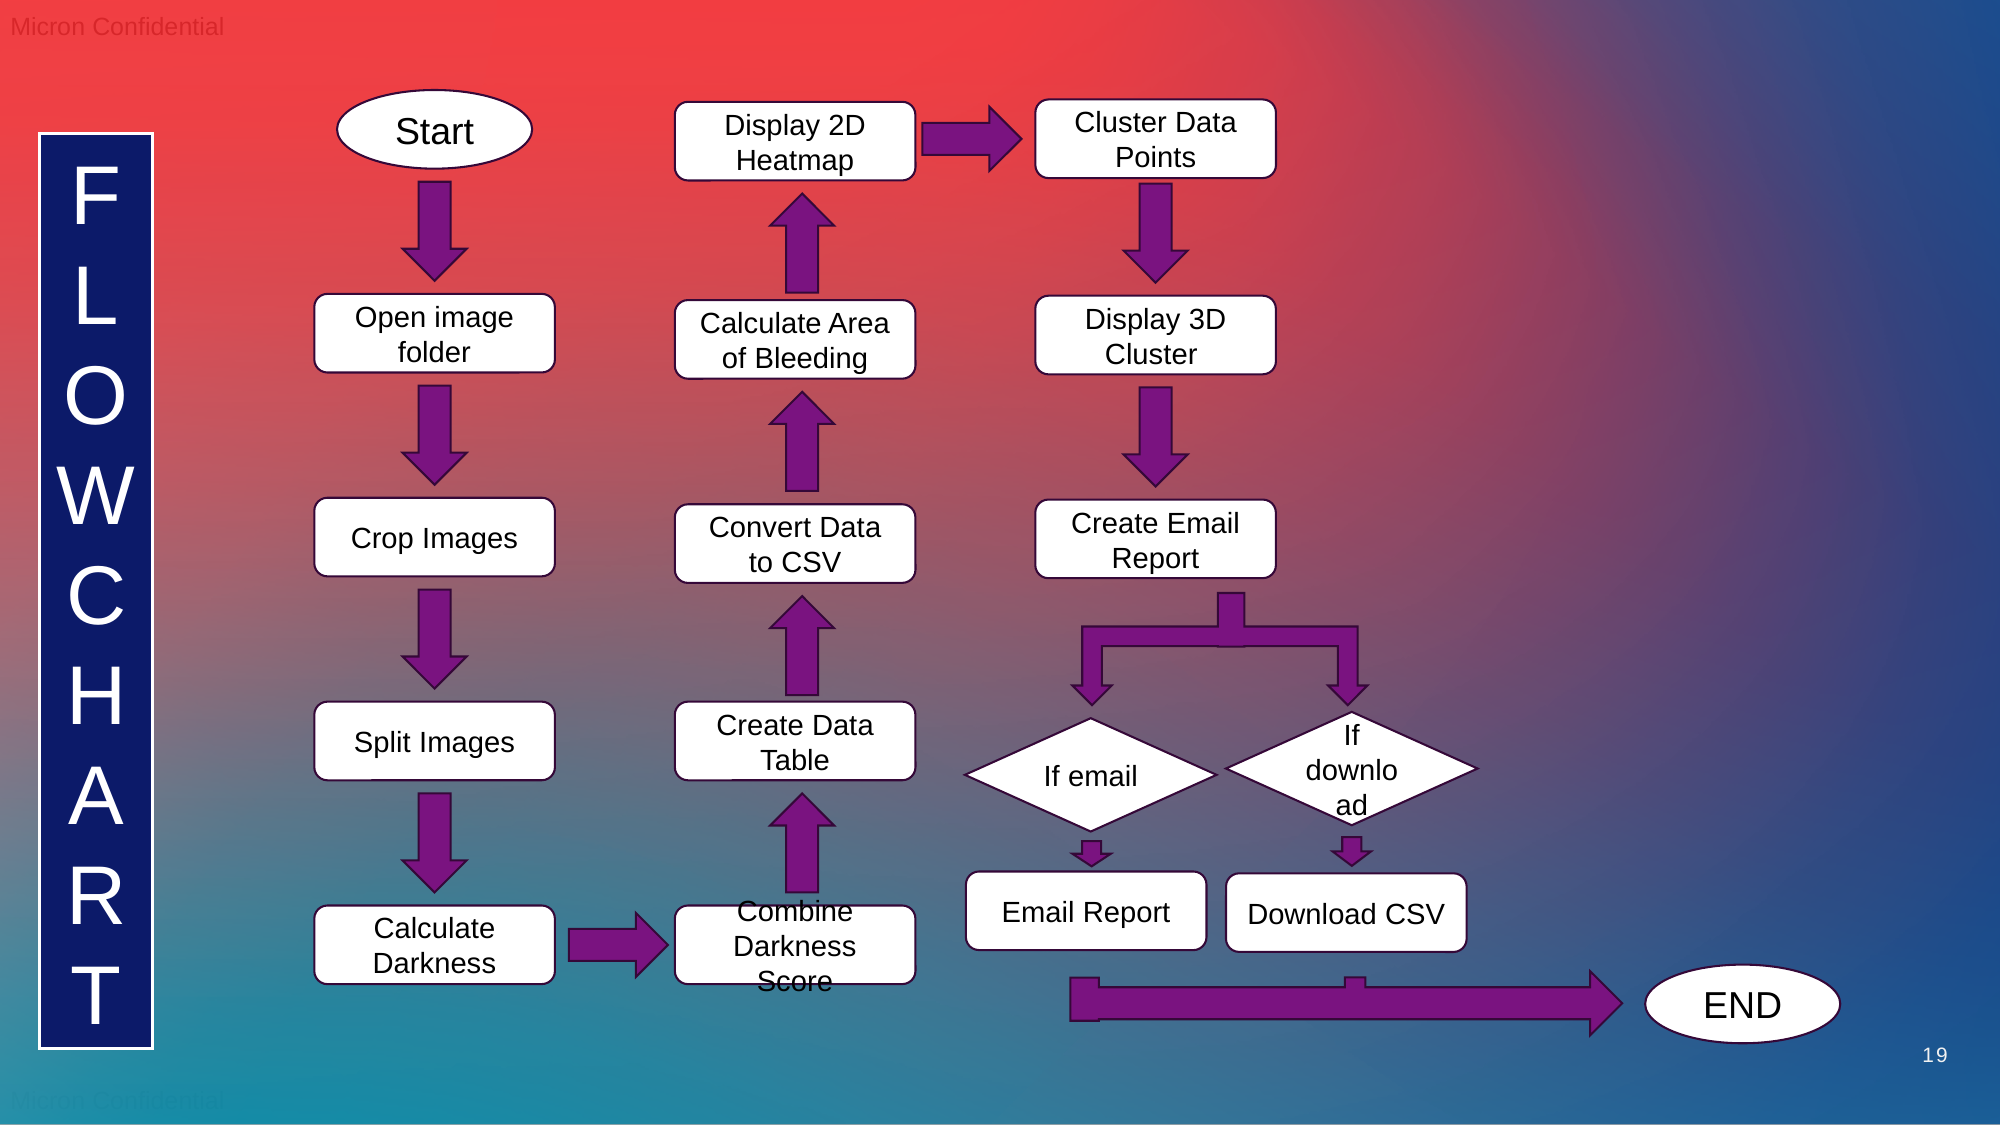

Start
Cluster Data Points
Display 2D Heatmap
F
L
O
W
C
H
A
R
T

Open image folder
Display 3D Cluster
Calculate Area of Bleeding

Crop Images
Create Email Report
Convert Data to CSV

Create Data Table
Split Images
If download
If email

Email Report
Download CSV

Combine Darkness Score
Calculate Darkness
END
19